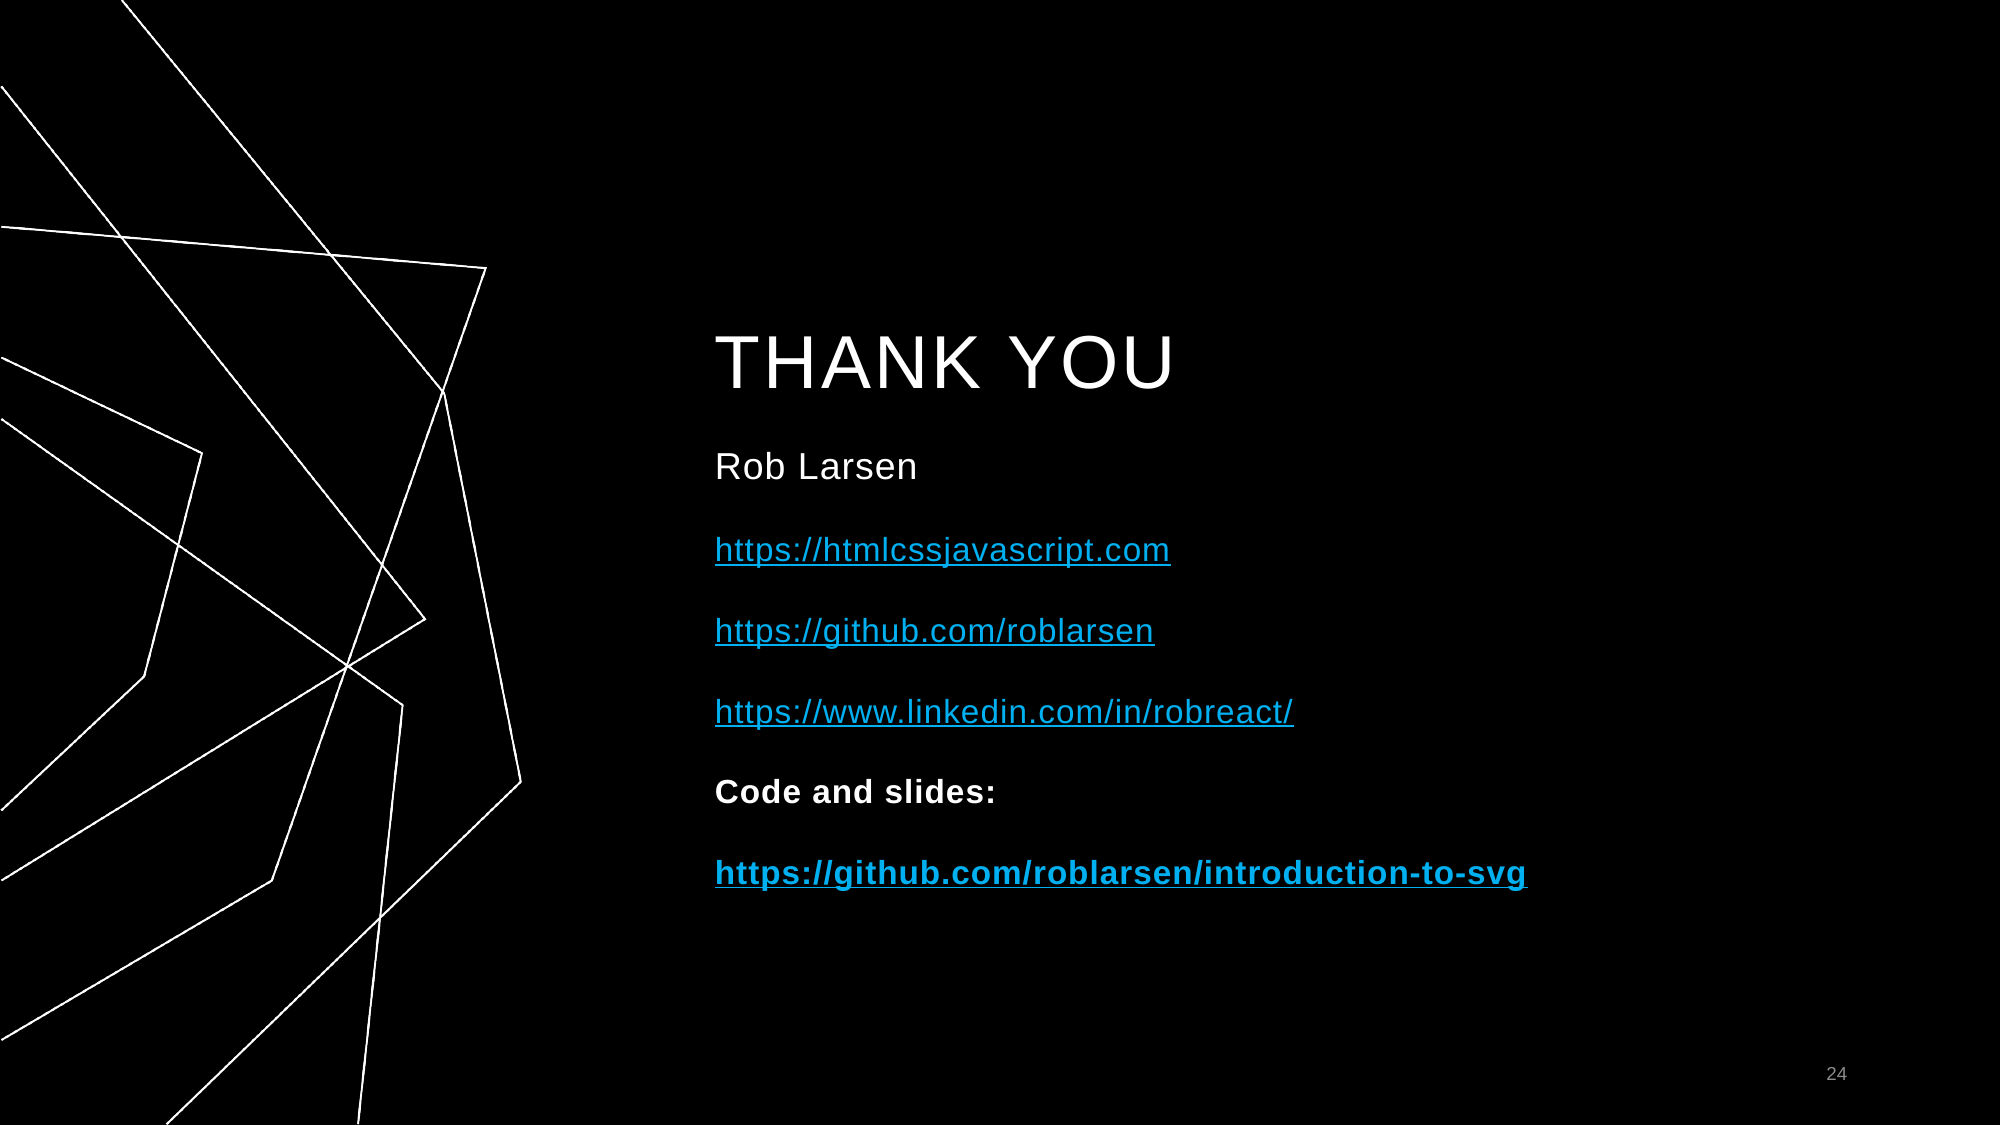

# THANK YOU
Rob Larsen
https://htmlcssjavascript.com
https://github.com/roblarsen
https://www.linkedin.com/in/robreact/
Code and slides:
https://github.com/roblarsen/introduction-to-svg

24